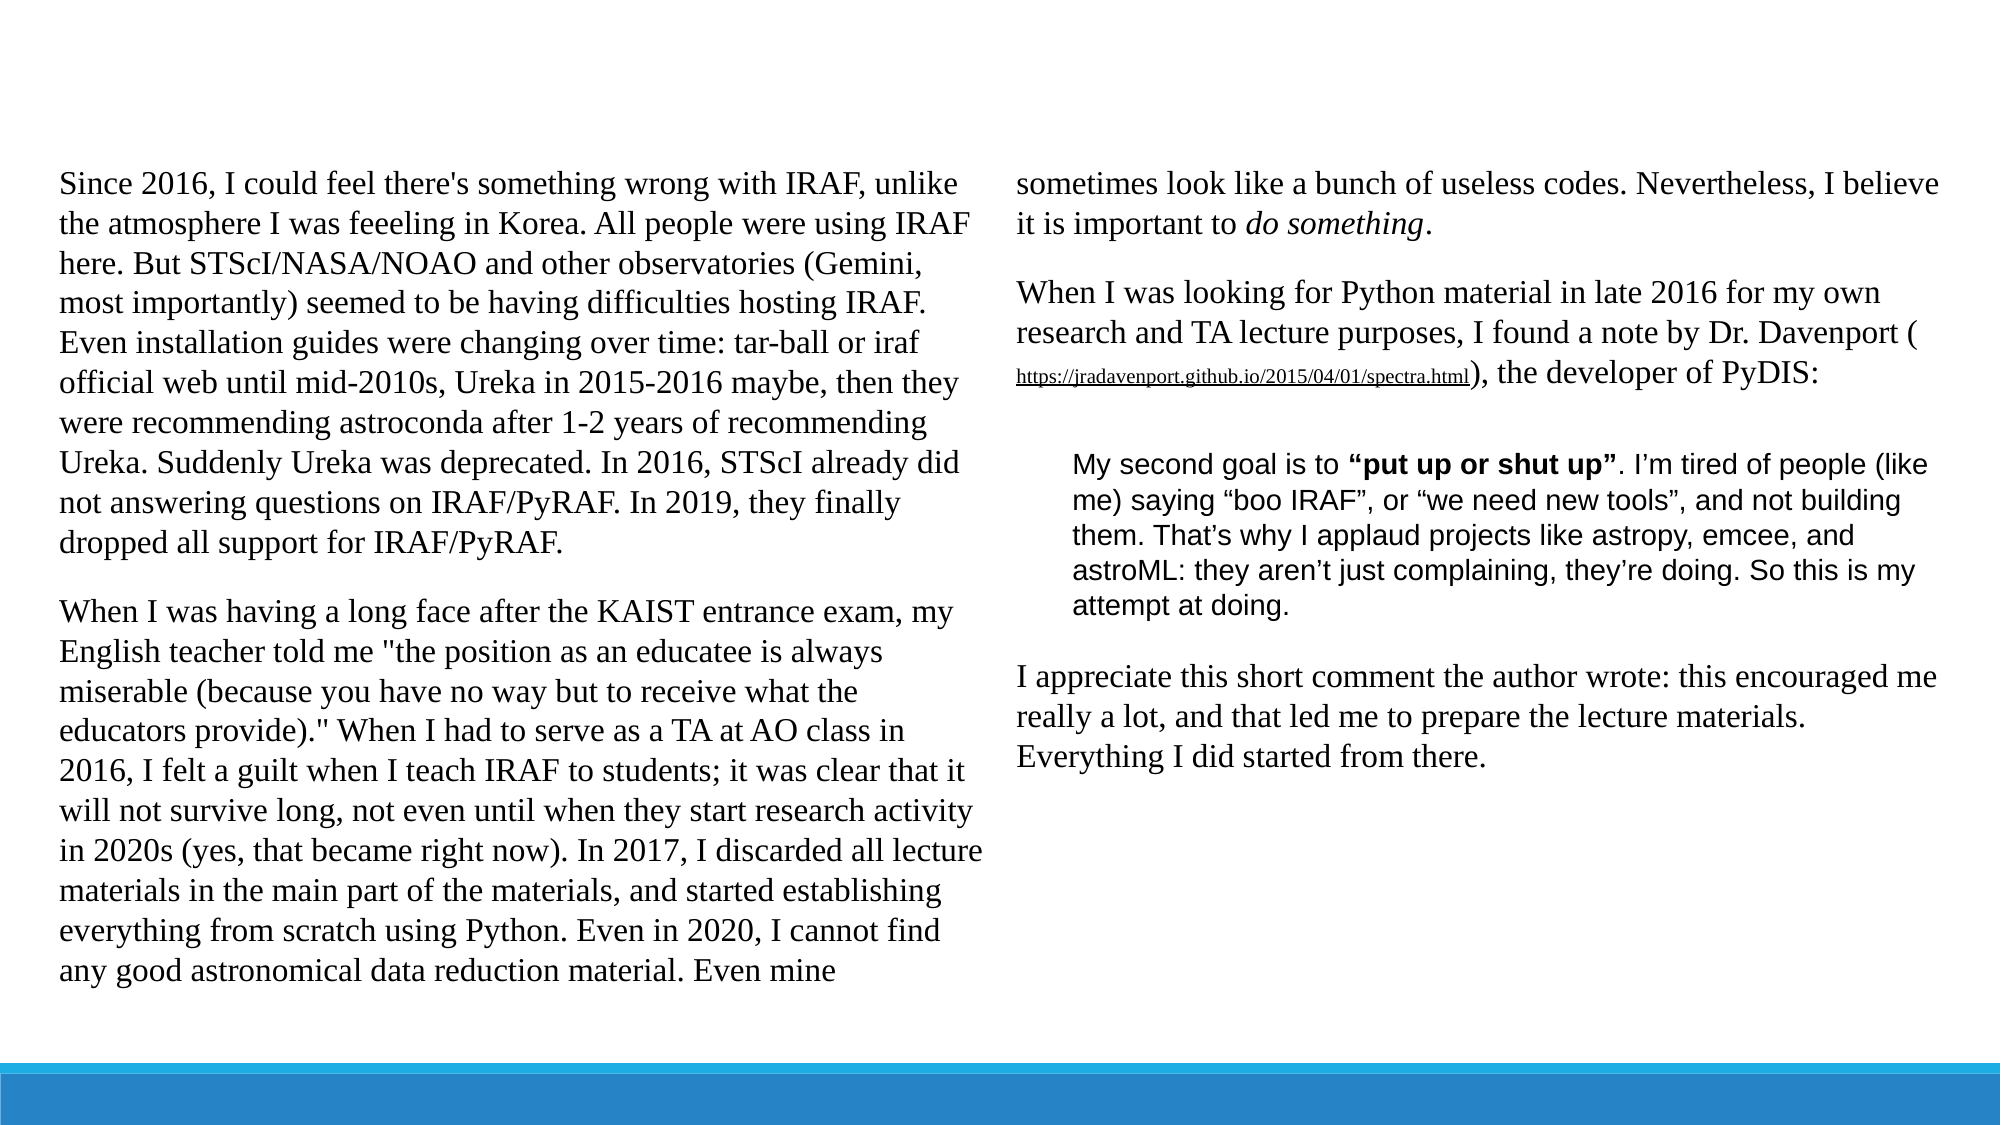

#
Since 2016, I could feel there's something wrong with IRAF, unlike the atmosphere I was feeeling in Korea. All people were using IRAF here. But STScI/NASA/NOAO and other observatories (Gemini, most importantly) seemed to be having difficulties hosting IRAF. Even installation guides were changing over time: tar-ball or iraf official web until mid-2010s, Ureka in 2015-2016 maybe, then they were recommending astroconda after 1-2 years of recommending Ureka. Suddenly Ureka was deprecated. In 2016, STScI already did not answering questions on IRAF/PyRAF. In 2019, they finally dropped all support for IRAF/PyRAF.
When I was having a long face after the KAIST entrance exam, my English teacher told me "the position as an educatee is always miserable (because you have no way but to receive what the educators provide)." When I had to serve as a TA at AO class in 2016, I felt a guilt when I teach IRAF to students; it was clear that it will not survive long, not even until when they start research activity in 2020s (yes, that became right now). In 2017, I discarded all lecture materials in the main part of the materials, and started establishing everything from scratch using Python. Even in 2020, I cannot find any good astronomical data reduction material. Even mine sometimes look like a bunch of useless codes. Nevertheless, I believe it is important to do something.
When I was looking for Python material in late 2016 for my own research and TA lecture purposes, I found a note by Dr. Davenport (https://jradavenport.github.io/2015/04/01/spectra.html), the developer of PyDIS:

My second goal is to “put up or shut up”. I’m tired of people (like me) saying “boo IRAF”, or “we need new tools”, and not building them. That’s why I applaud projects like astropy, emcee, and astroML: they aren’t just complaining, they’re doing. So this is my attempt at doing.
I appreciate this short comment the author wrote: this encouraged me really a lot, and that led me to prepare the lecture materials. Everything I did started from there.